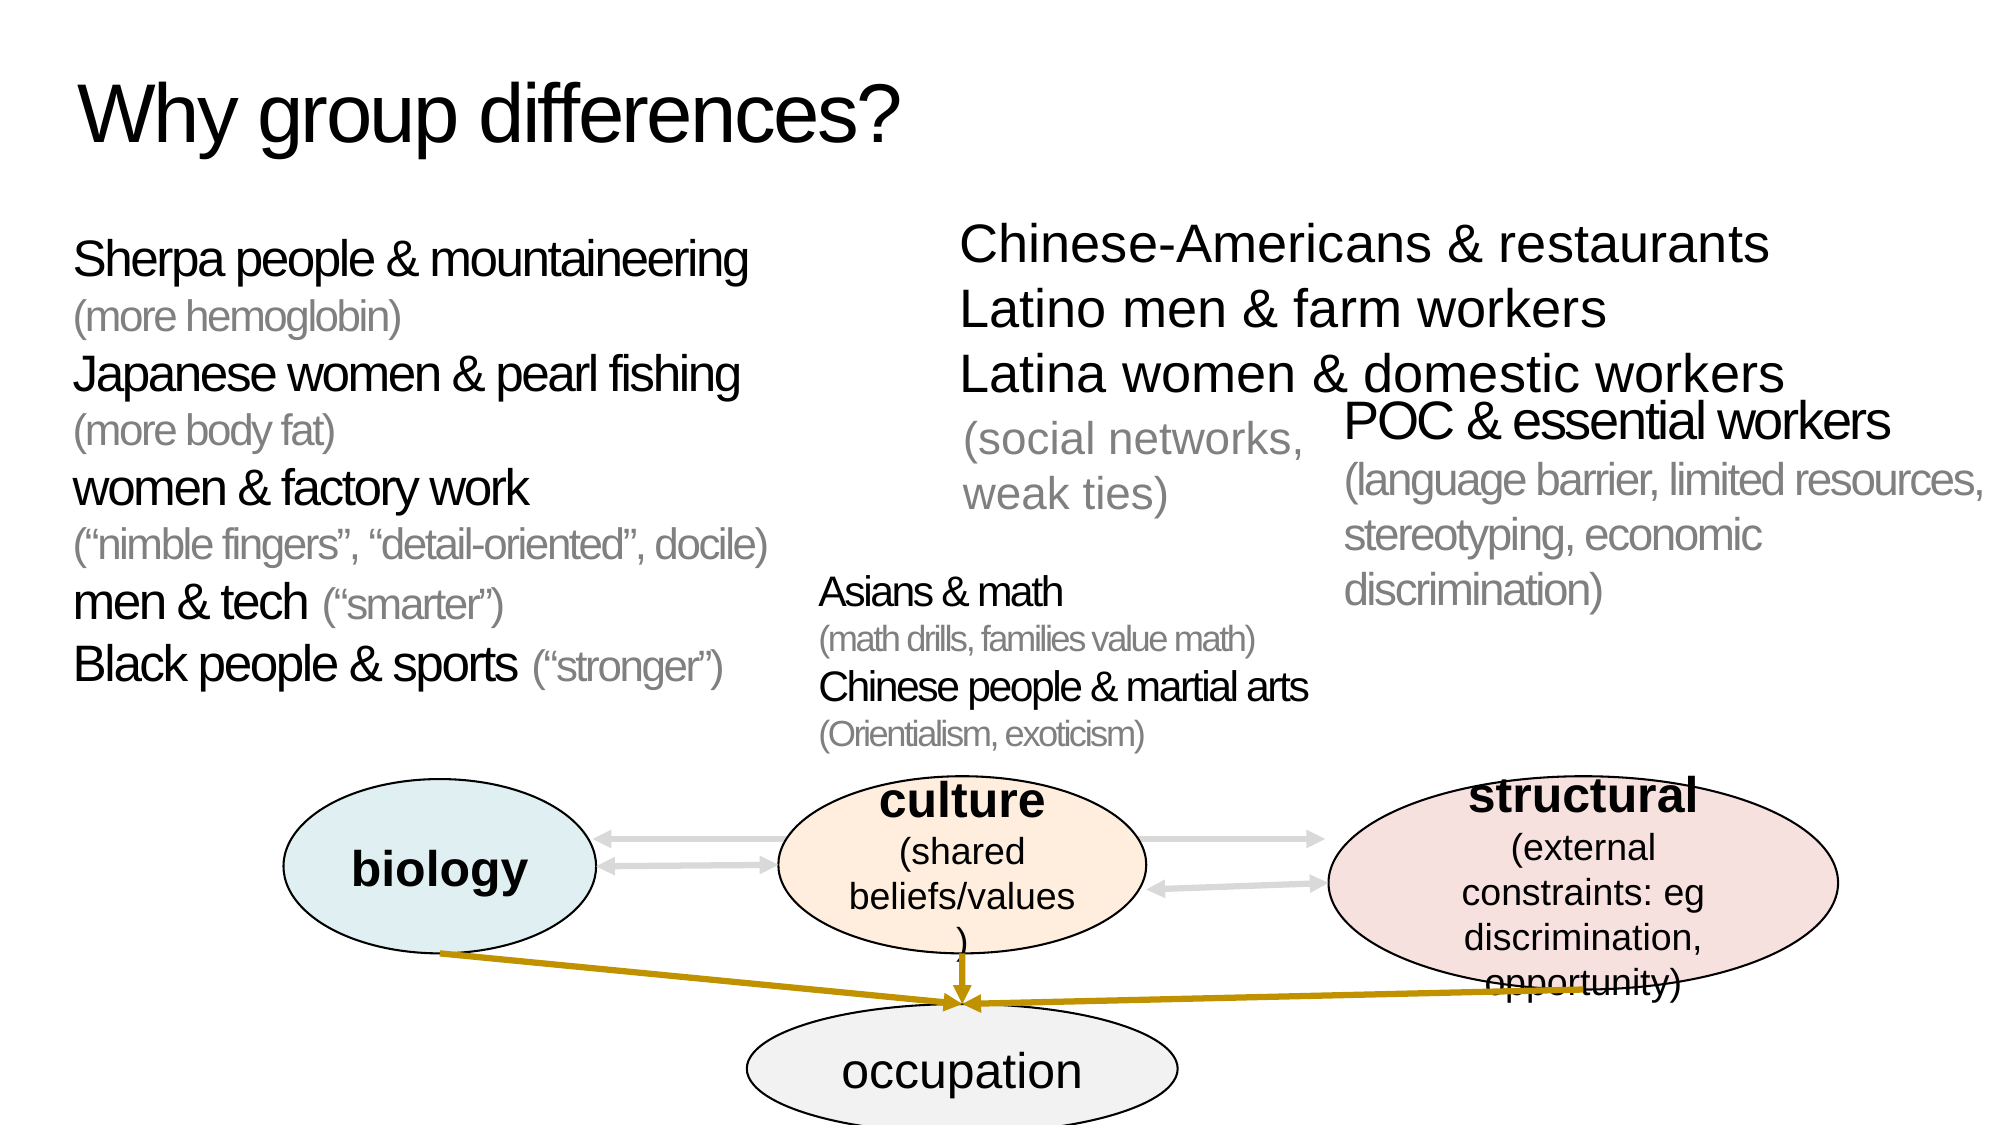

Why group differences?
Sherpa people & mountaineering (more hemoglobin)
Japanese women & pearl fishing
(more body fat)
women & factory work
(“nimble fingers”, “detail-oriented”, docile)
men & tech (“smarter”)
Black people & sports (“stronger”)
Chinese-Americans & restaurants
Latino men & farm workers
Latina women & domestic workers
POC & essential workers (language barrier, limited resources, stereotyping, economic discrimination)
(social networks, weak ties)
Asians & math
(math drills, families value math)
Chinese people & martial arts
(Orientialism, exoticism)
structural
(external constraints: eg discrimination, opportunity)
culture
(shared beliefs/values)
biology
occupation